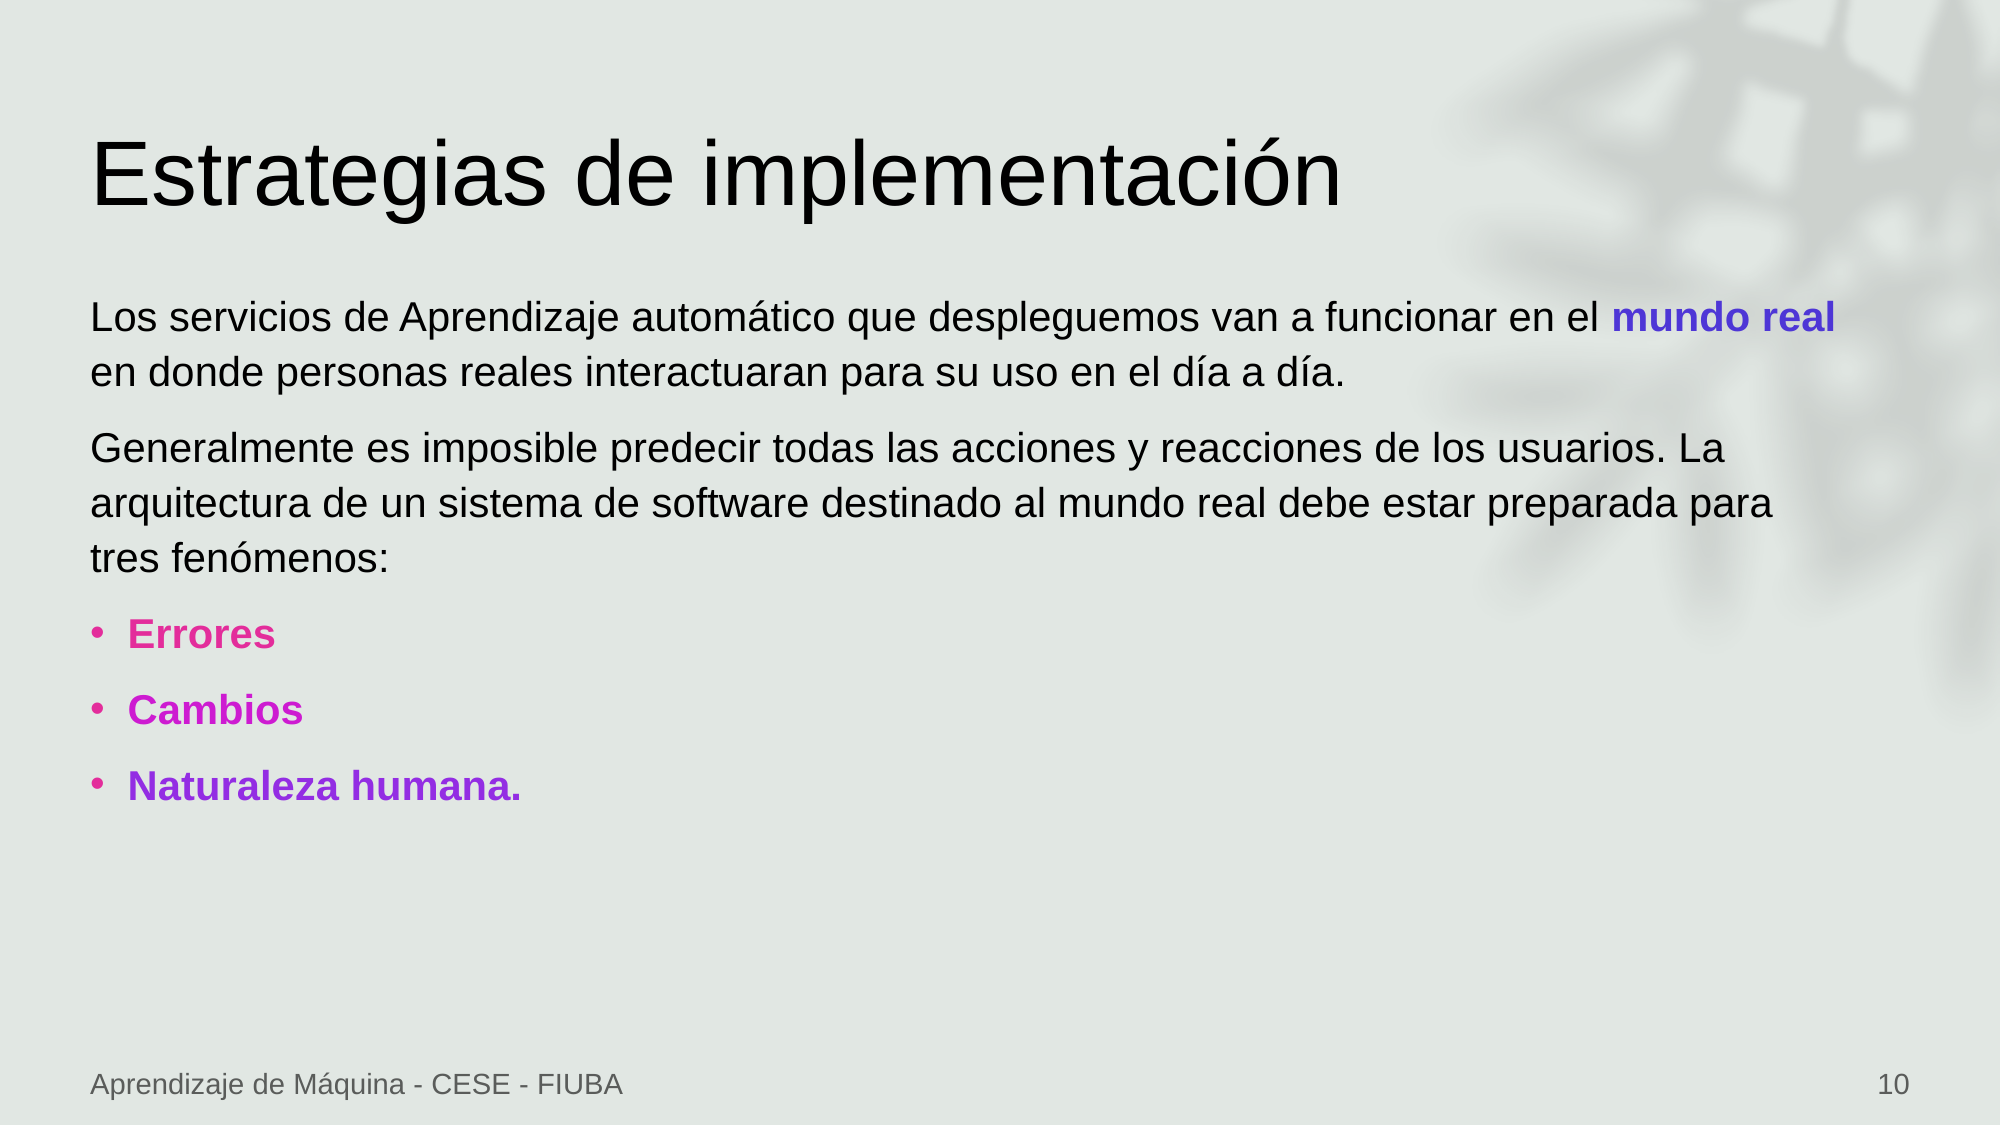

# Estrategias de implementación
Los servicios de Aprendizaje automático que despleguemos van a funcionar en el mundo real en donde personas reales interactuaran para su uso en el día a día.
Generalmente es imposible predecir todas las acciones y reacciones de los usuarios. La arquitectura de un sistema de software destinado al mundo real debe estar preparada para tres fenómenos:
Errores
Cambios
Naturaleza humana.
Aprendizaje de Máquina - CESE - FIUBA
10